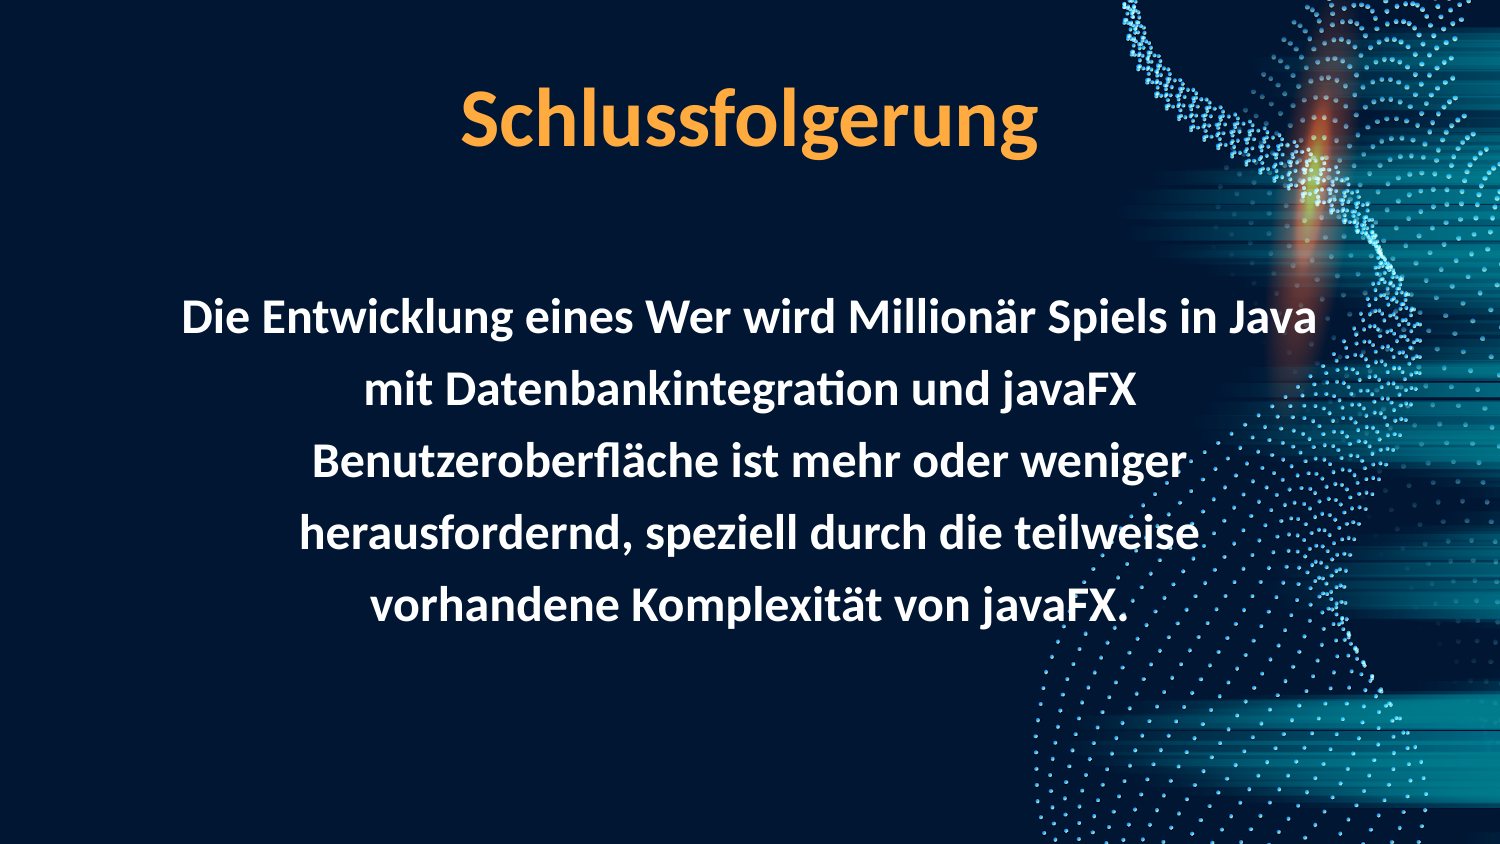

Schlussfolgerung
Die Entwicklung eines Wer wird Millionär Spiels in Java mit Datenbankintegration und javaFX Benutzeroberfläche ist mehr oder weniger herausfordernd, speziell durch die teilweise vorhandene Komplexität von javaFX.